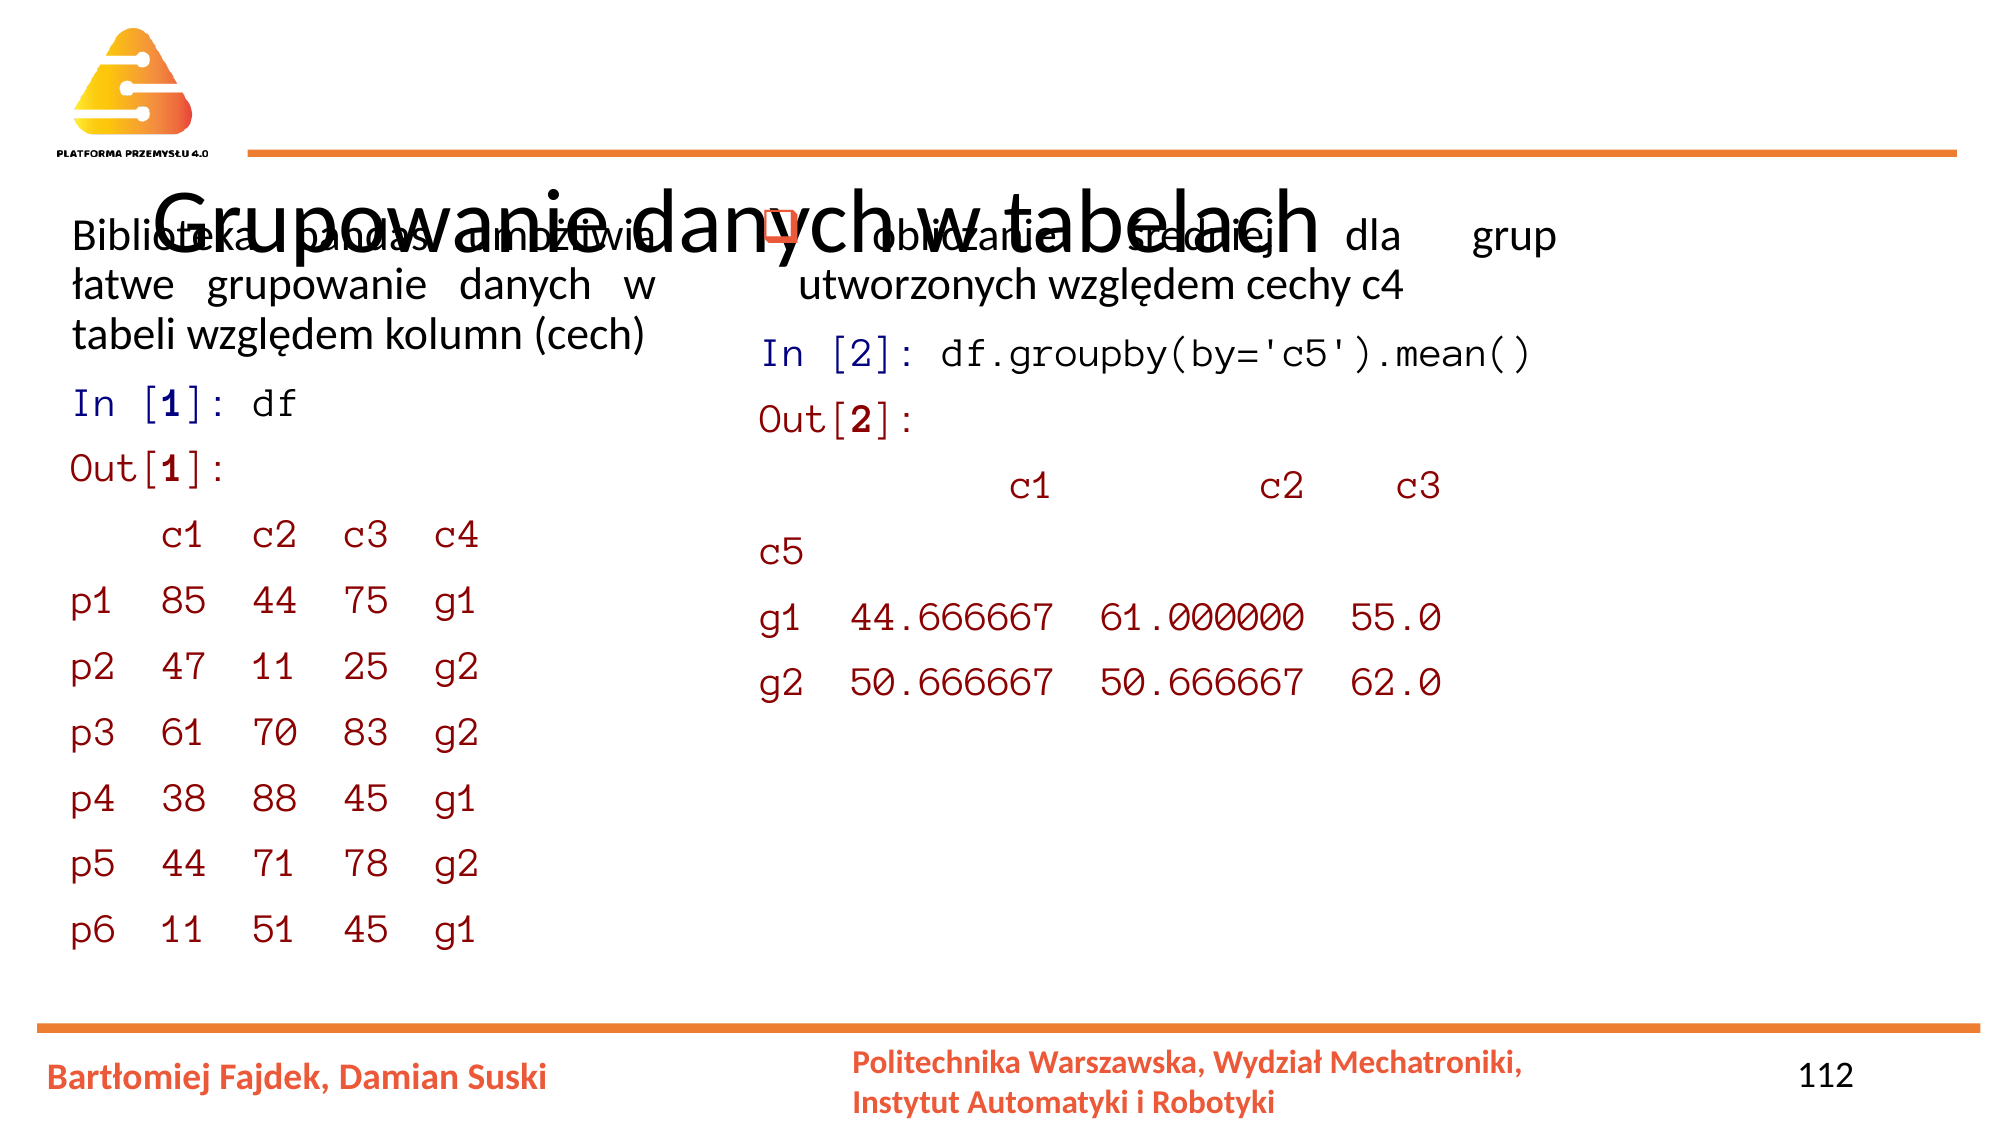

# Grupowanie danych w tabelach
Biblioteka pandas umożliwia łatwe grupowanie danych w tabeli względem kolumn (cech)
In [1]: df
Out[1]:
    c1  c2  c3  c4
p1  85  44  75  g1
p2  47  11  25  g2
p3  61  70  83  g2
p4  38  88  45  g1
p5  44  71  78  g2
p6  11  51  45  g1

 obliczanie średniej dla grup utworzonych względem cechy c4
In [2]: df.groupby(by='c5').mean()
Out[2]:
           c1         c2    c3
c5
g1  44.666667  61.000000  55.0
g2  50.666667  50.666667  62.0

112